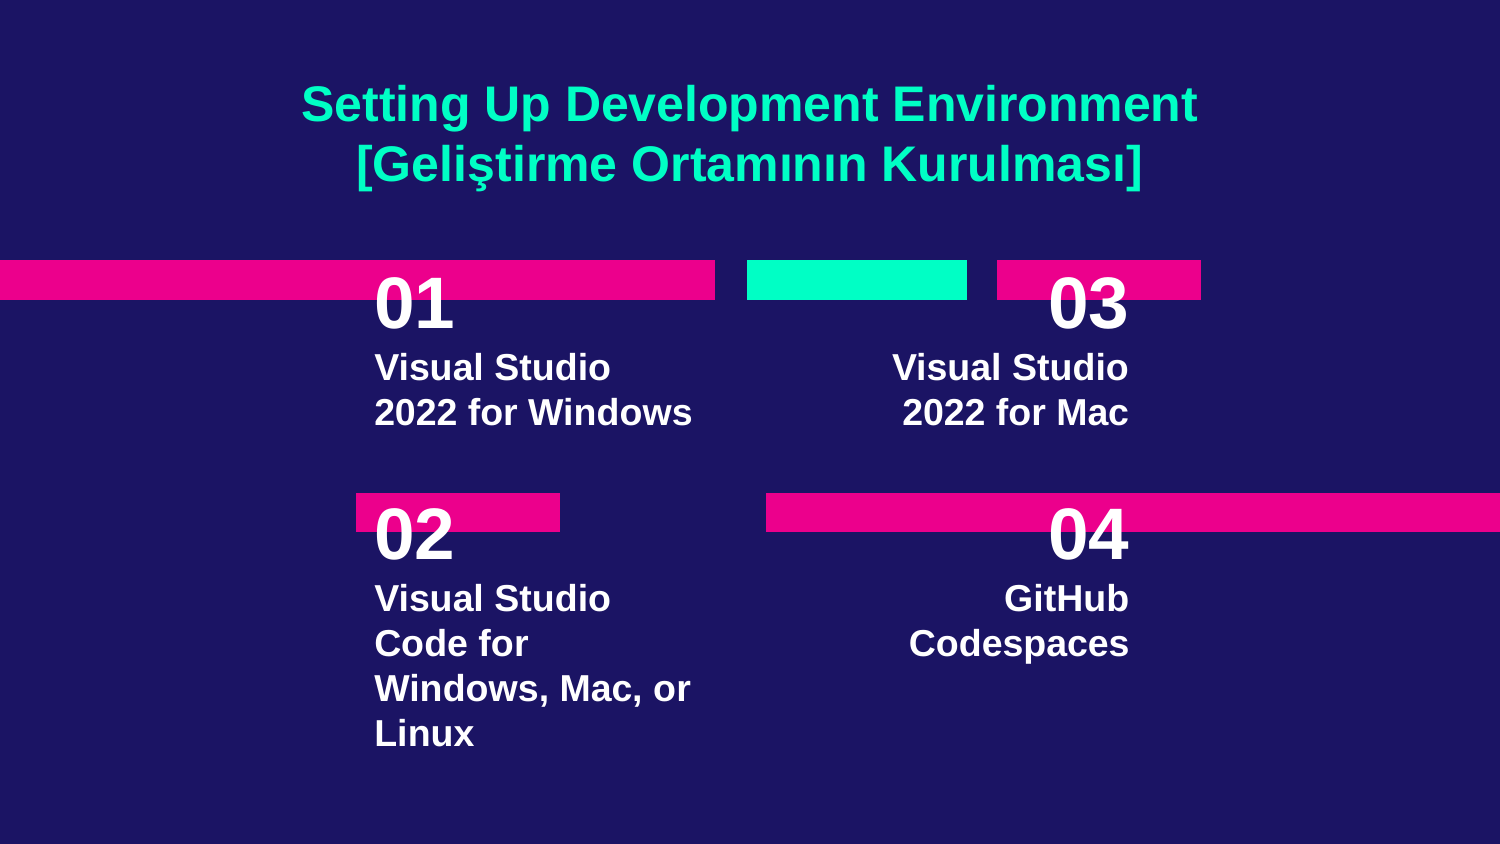

Setting Up Development Environment
[Geliştirme Ortamının Kurulması]
# 01
03
Visual Studio 2022 for Windows
Visual Studio 2022 for Mac
02
04
Visual Studio Code for Windows, Mac, or Linux
GitHub Codespaces